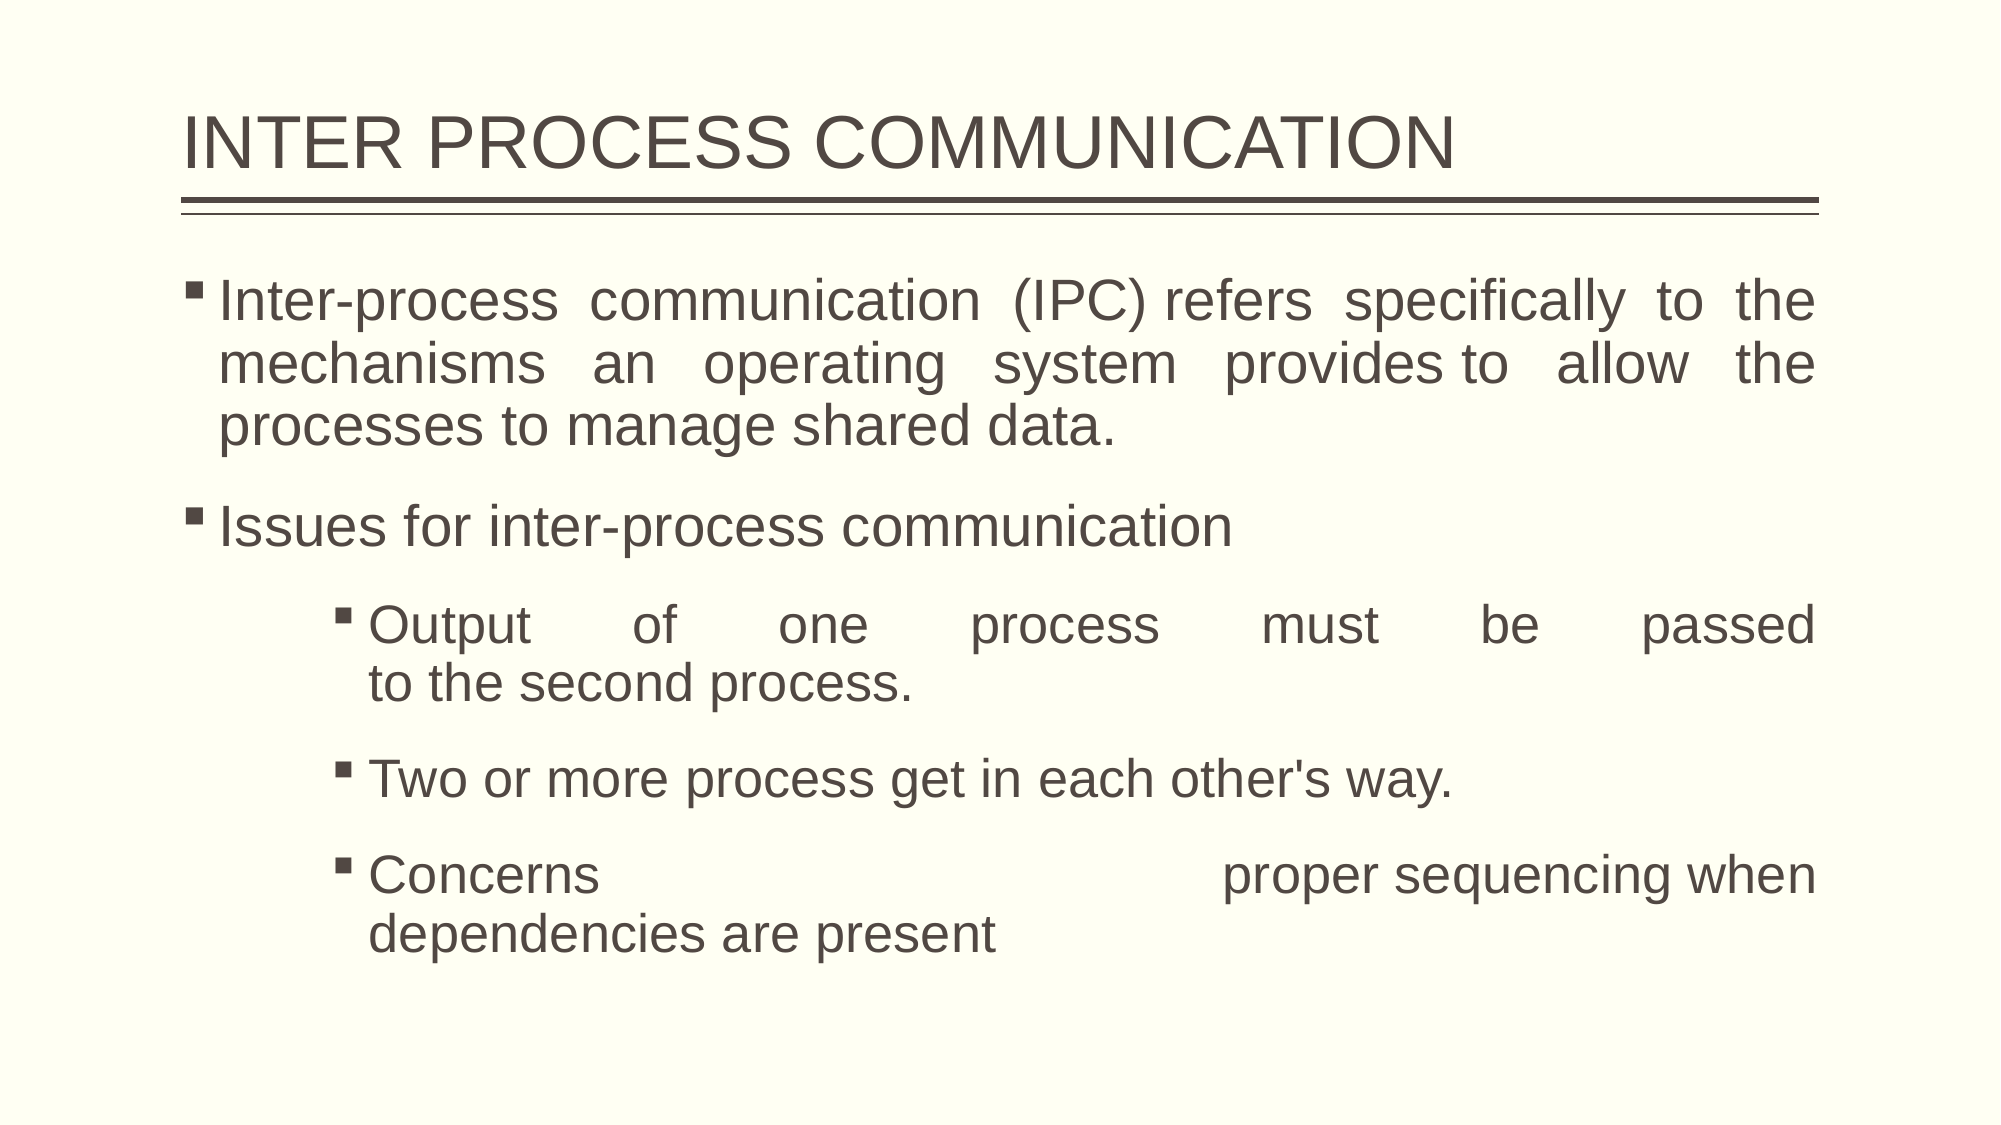

# INTER PROCESS COMMUNICATION
Inter-process communication (IPC) refers specifically to the mechanisms an operating system provides to allow the processes to manage shared data.
Issues for inter-process communication
Output of one process must be passed to the second process.
Two or more process get in each other's way.
Concerns proper sequencing when dependencies are present